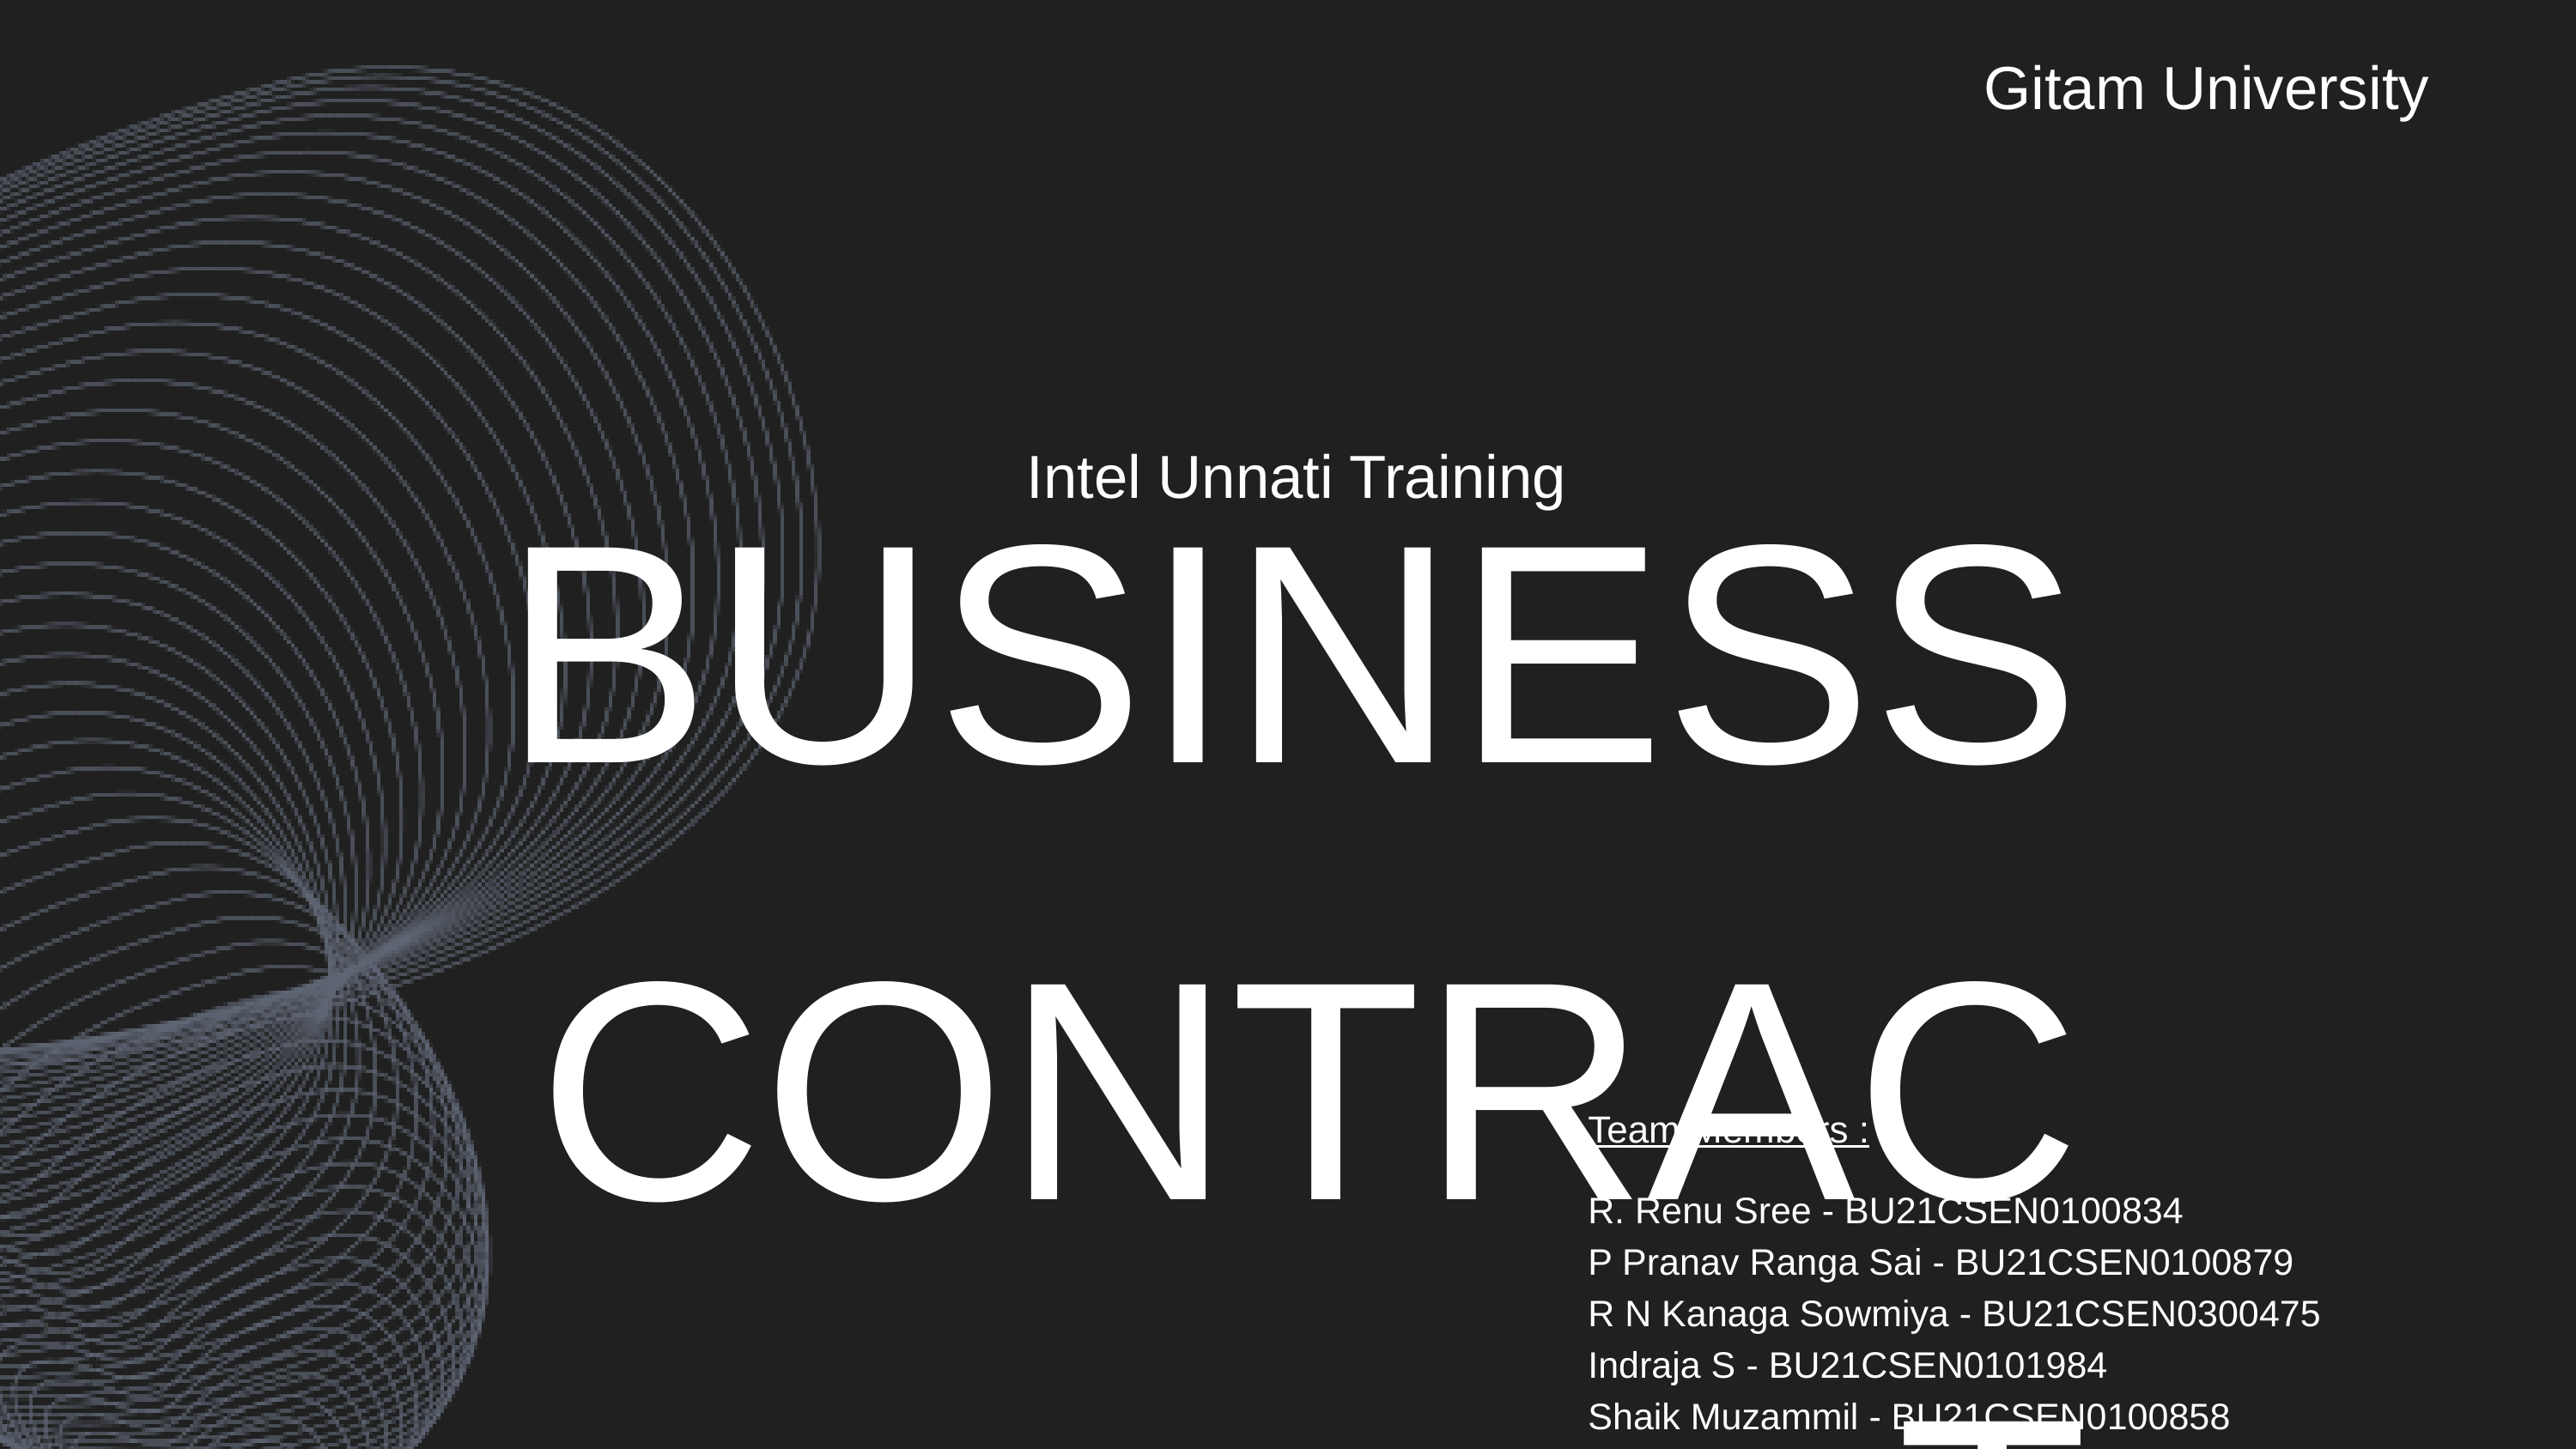

Gitam University

BUSINESS CONTRACT VALIDATION
Intel Unnati Training
Team Members :
R. Renu Sree - BU21CSEN0100834
P Pranav Ranga Sai - BU21CSEN0100879
R N Kanaga Sowmiya - BU21CSEN0300475
Indraja S - BU21CSEN0101984
Shaik Muzammil - BU21CSEN0100858